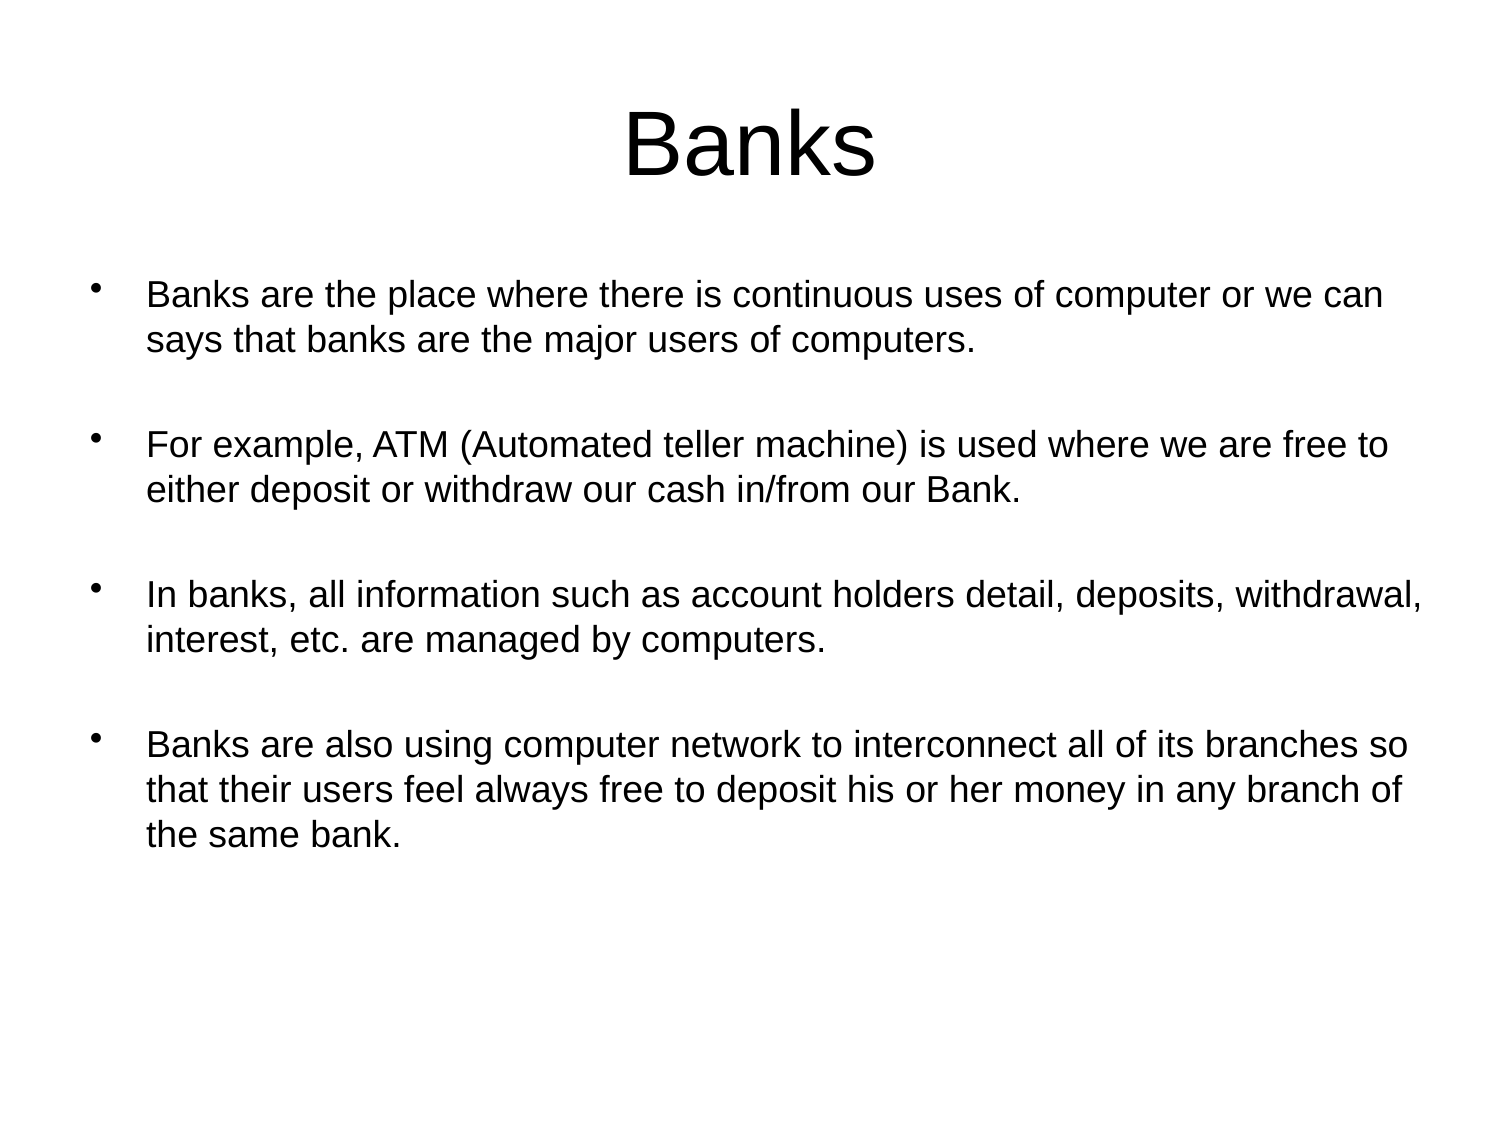

# Banks
Banks are the place where there is continuous uses of computer or we can says that banks are the major users of computers.

For example, ATM (Automated teller machine) is used where we are free to either deposit or withdraw our cash in/from our Bank.

In banks, all information such as account holders detail, deposits, withdrawal, interest, etc. are managed by computers.

Banks are also using computer network to interconnect all of its branches so that their users feel always free to deposit his or her money in any branch of the same bank.